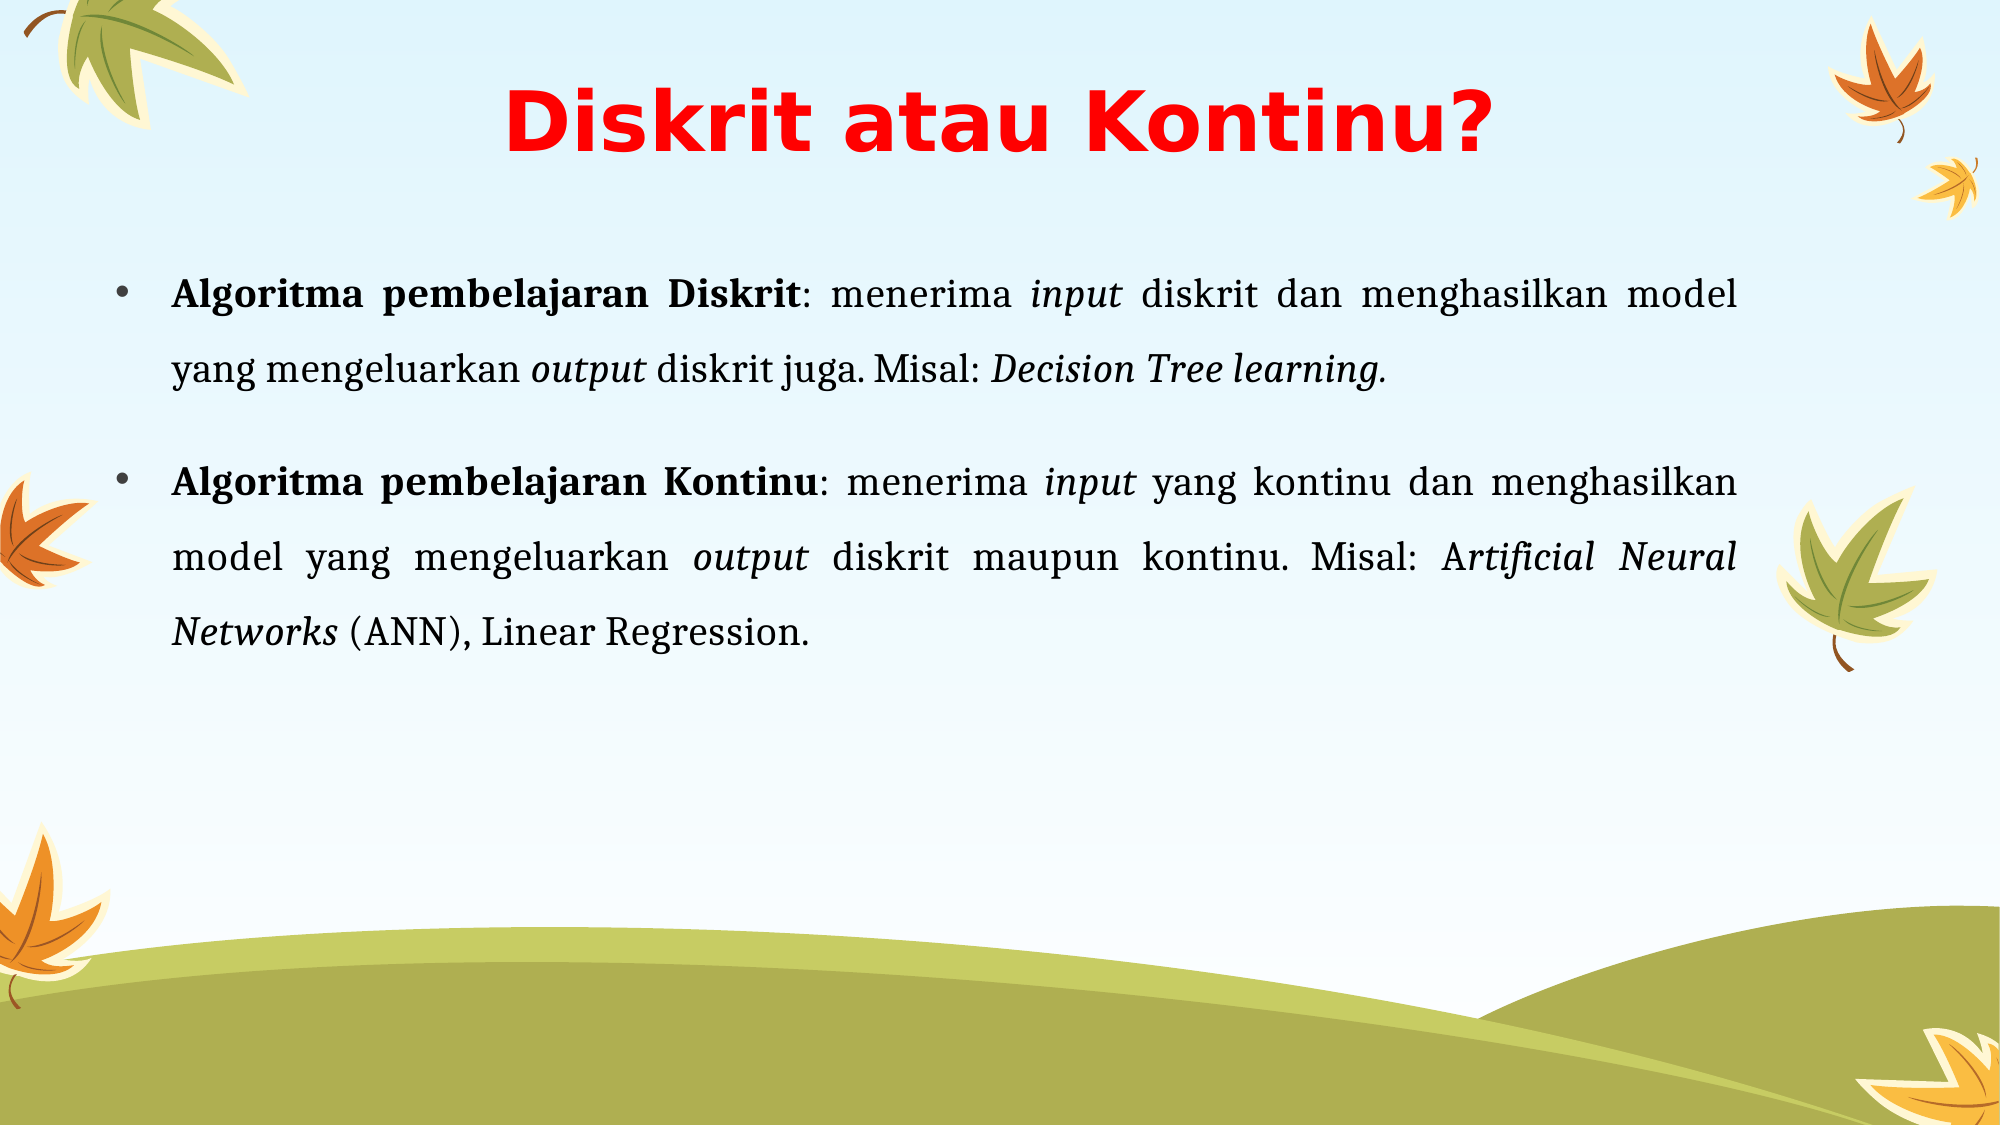

# Diskrit atau Kontinu?
Algoritma pembelajaran Diskrit: menerima input diskrit dan menghasilkan model yang mengeluarkan output diskrit juga. Misal: Decision Tree learning.
Algoritma pembelajaran Kontinu: menerima input yang kontinu dan menghasilkan model yang mengeluarkan output diskrit maupun kontinu. Misal: Artificial Neural Networks (ANN), Linear Regression.